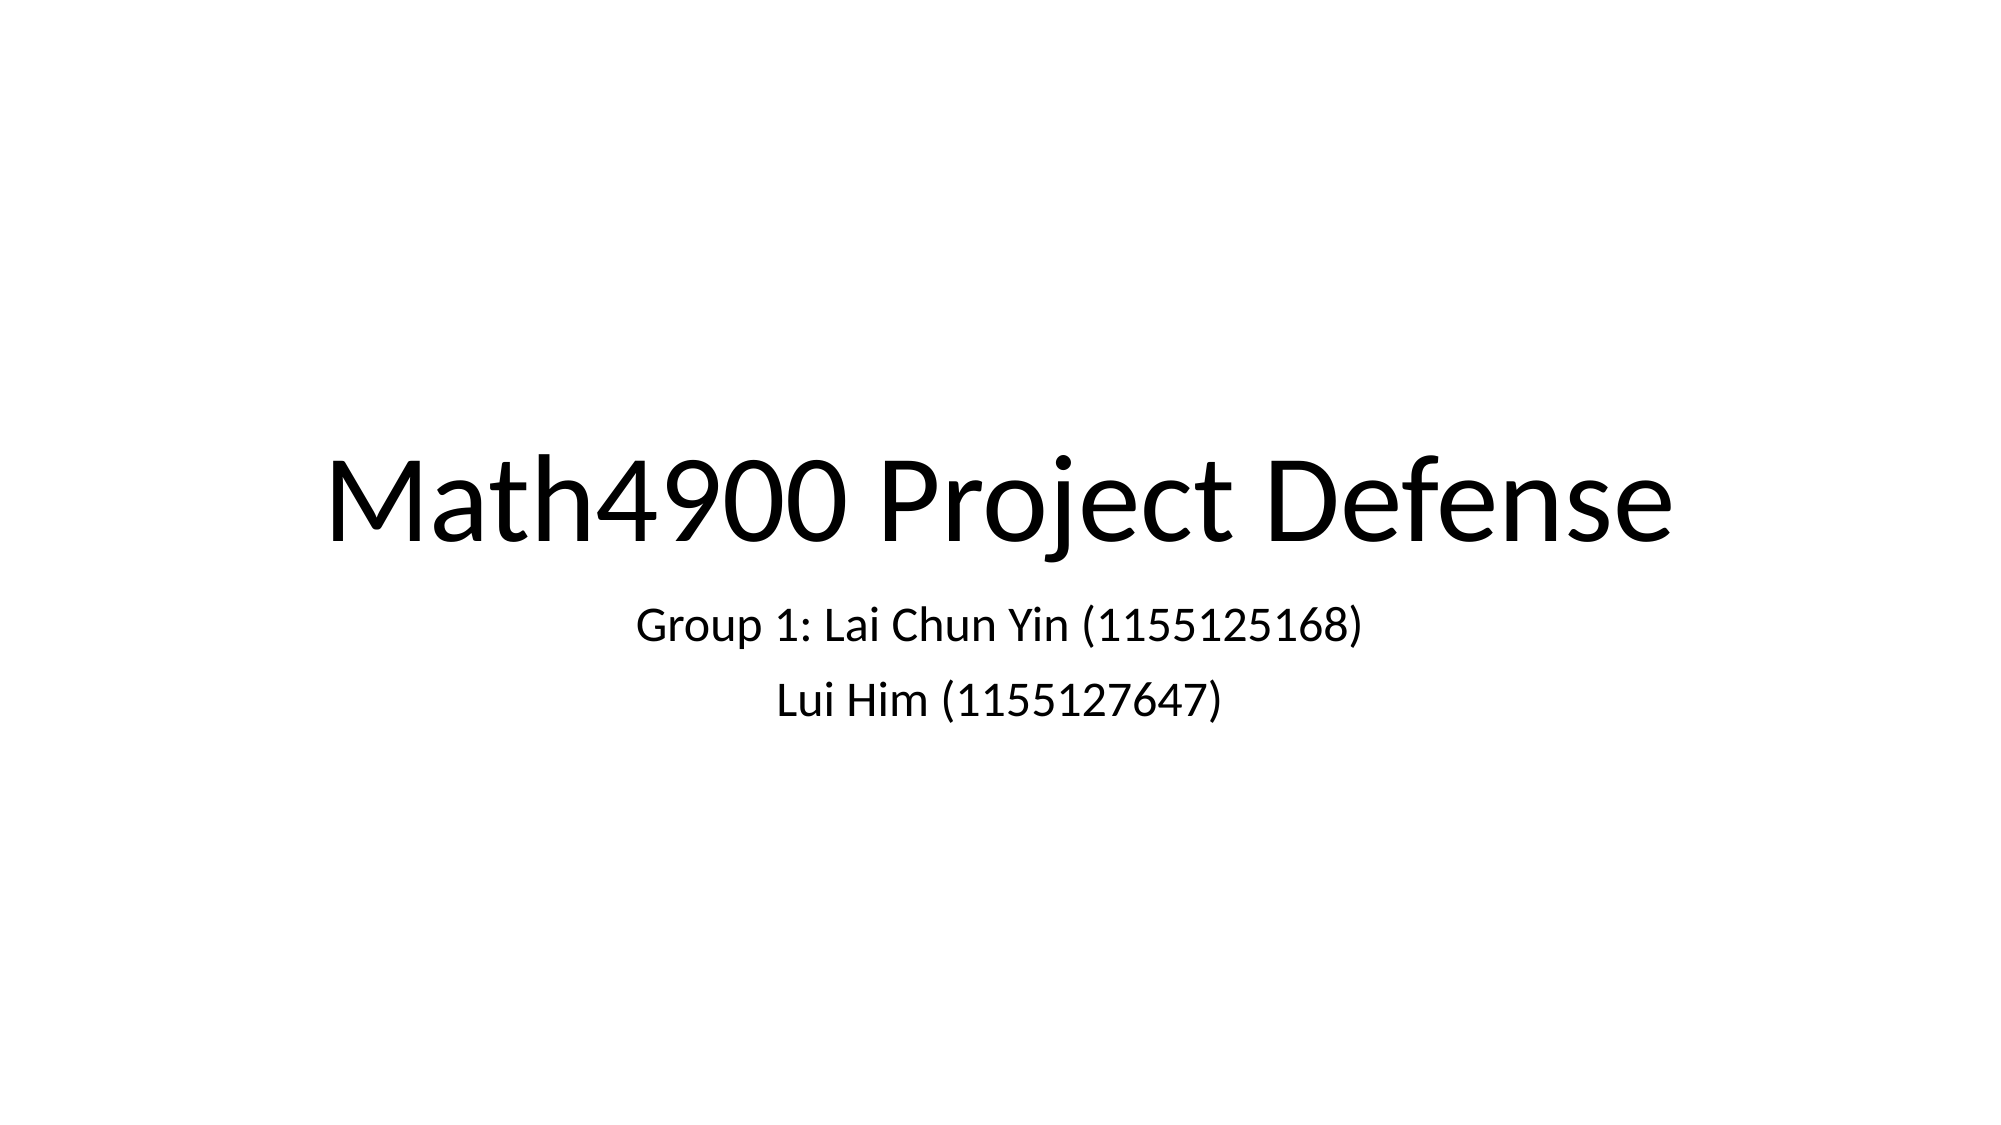

# Math4900 Project Defense
Group 1: Lai Chun Yin (1155125168)
Lui Him (1155127647)